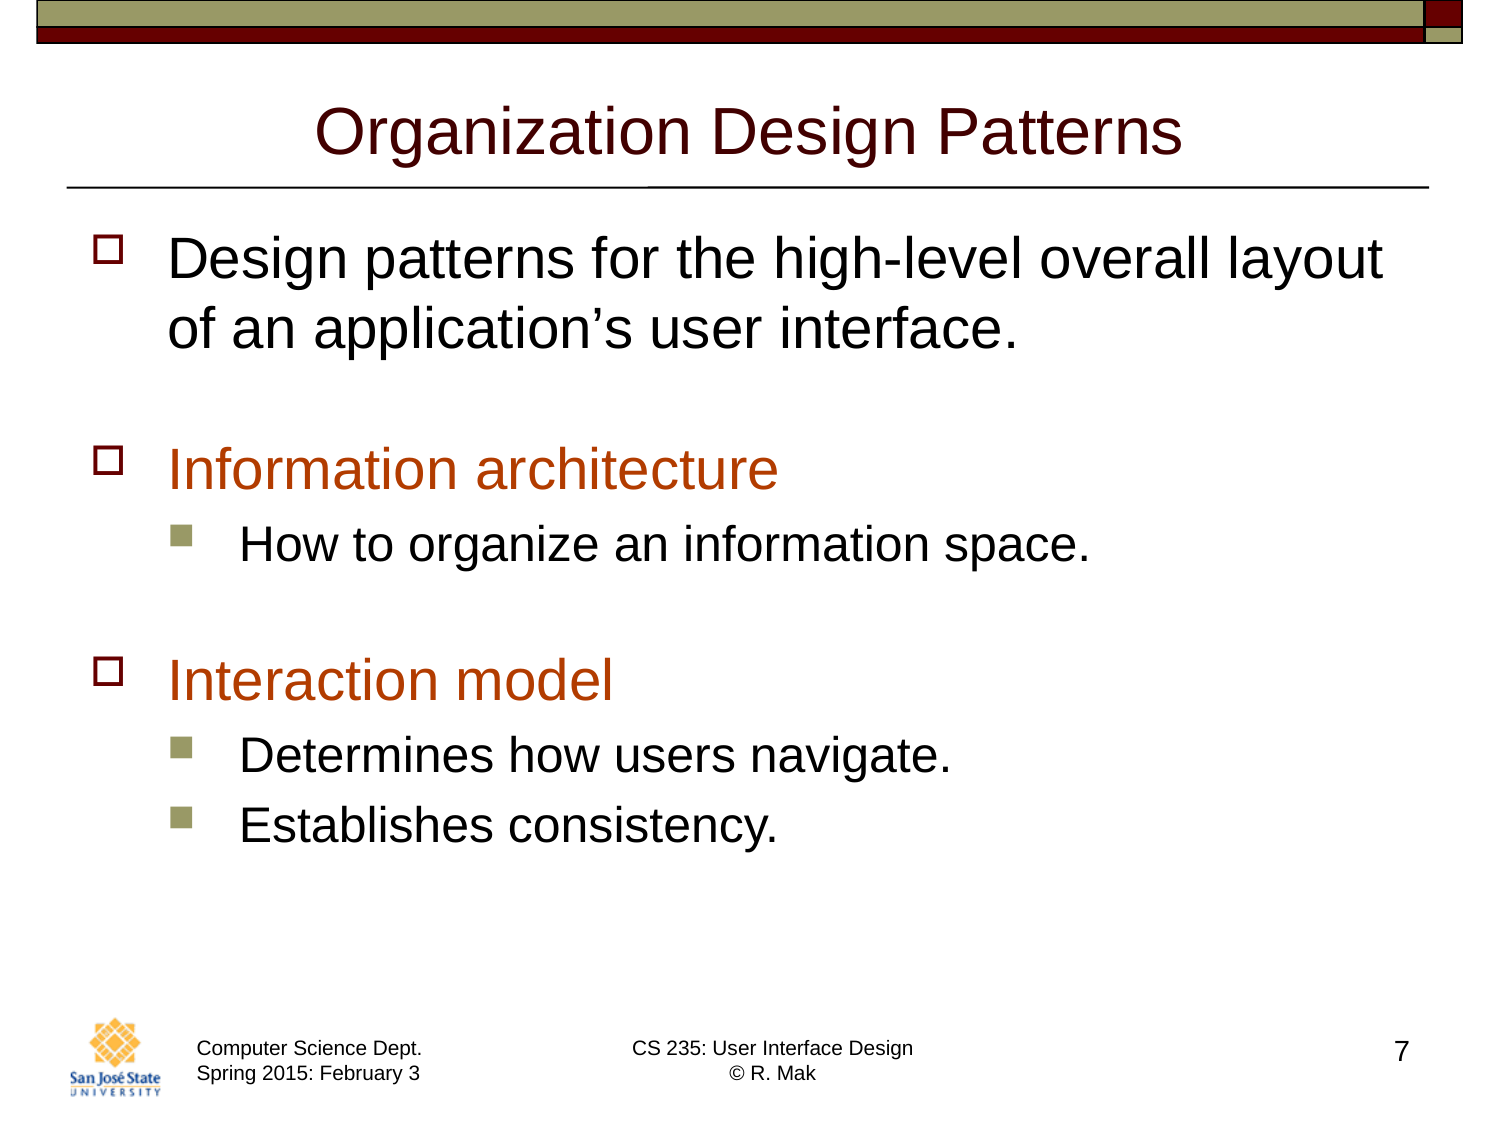

# Organization Design Patterns
Design patterns for the high-level overall layout of an application’s user interface.

Information architecture
How to organize an information space.

Interaction model
Determines how users navigate.
Establishes consistency.
7